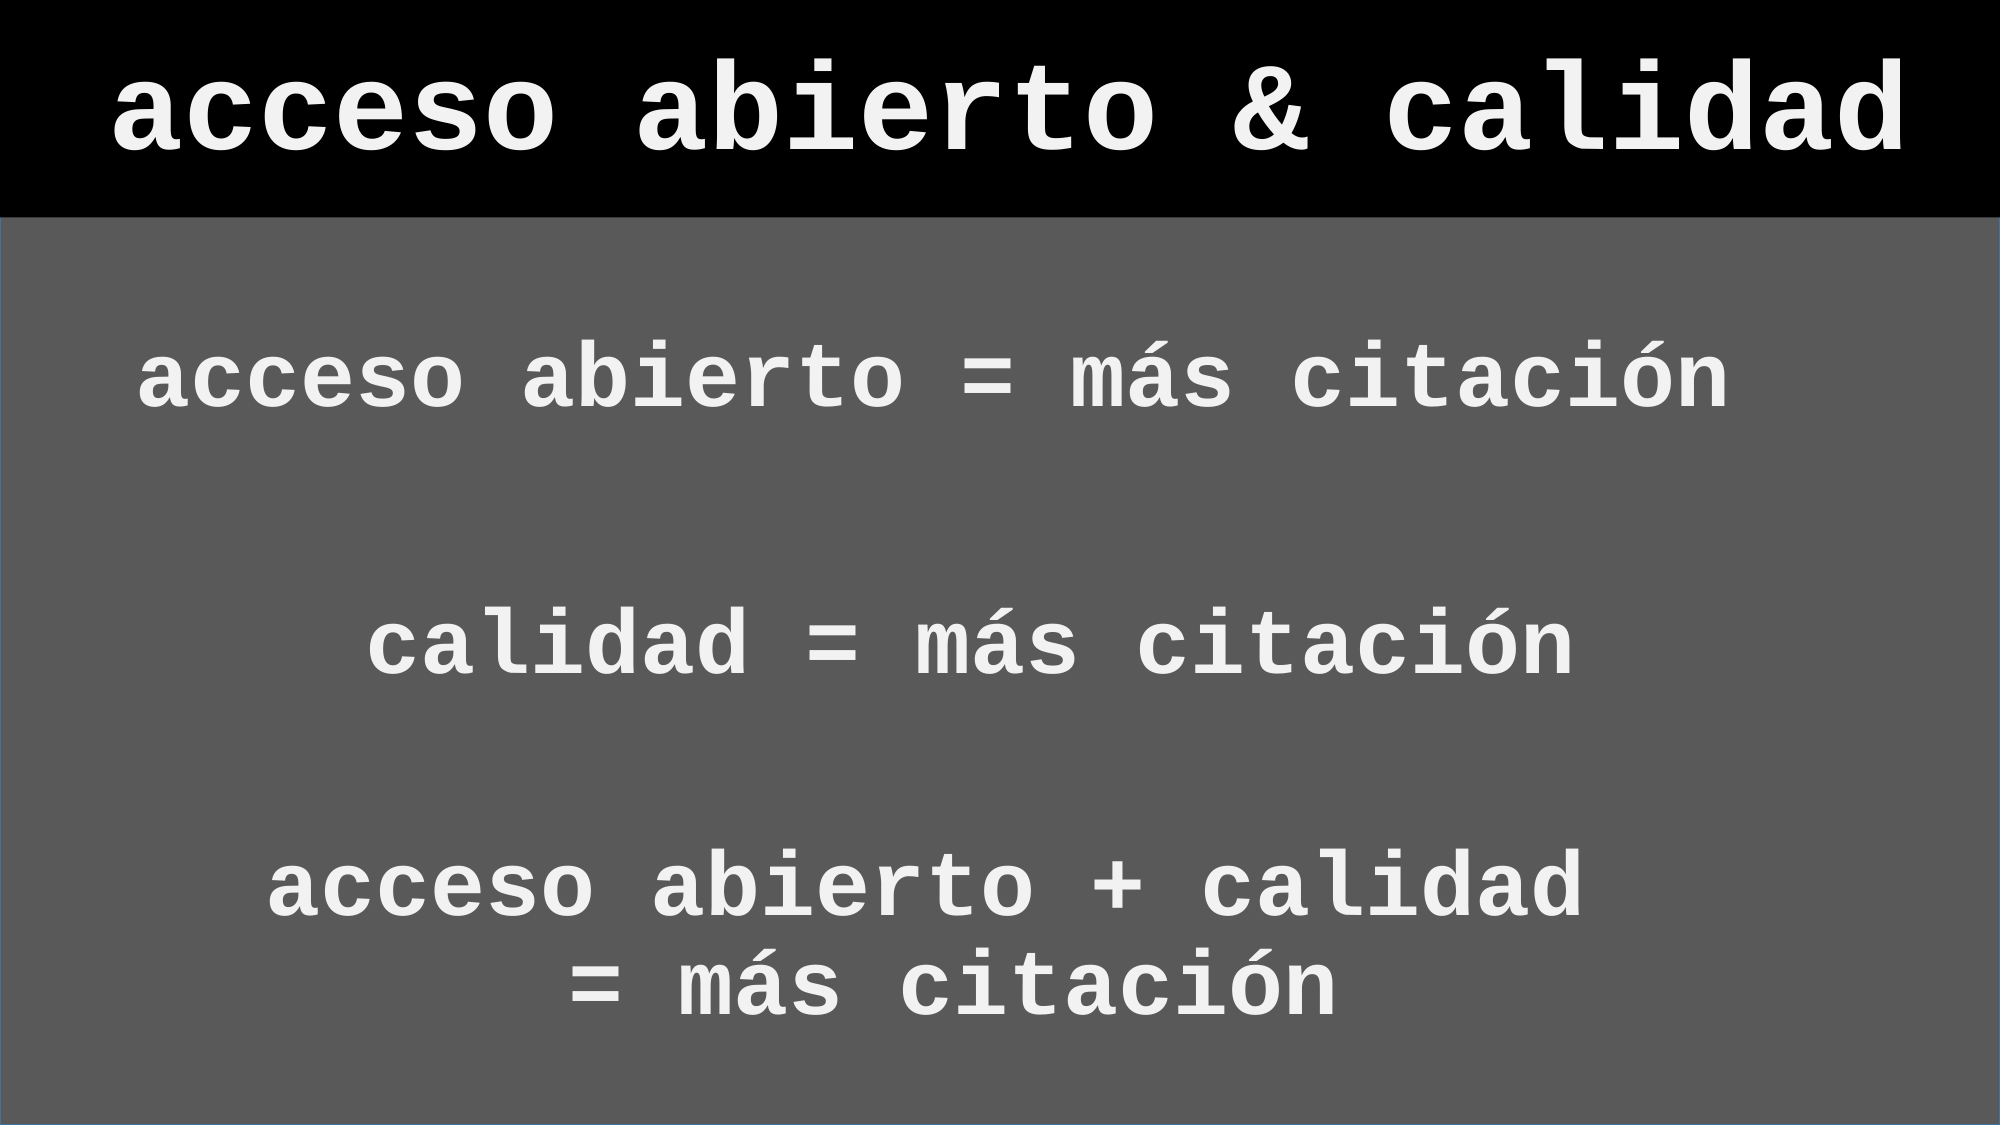

# acceso abierto & calidad
acceso abierto = más citación
calidad = más citación
acceso abierto + calidad
= más citación